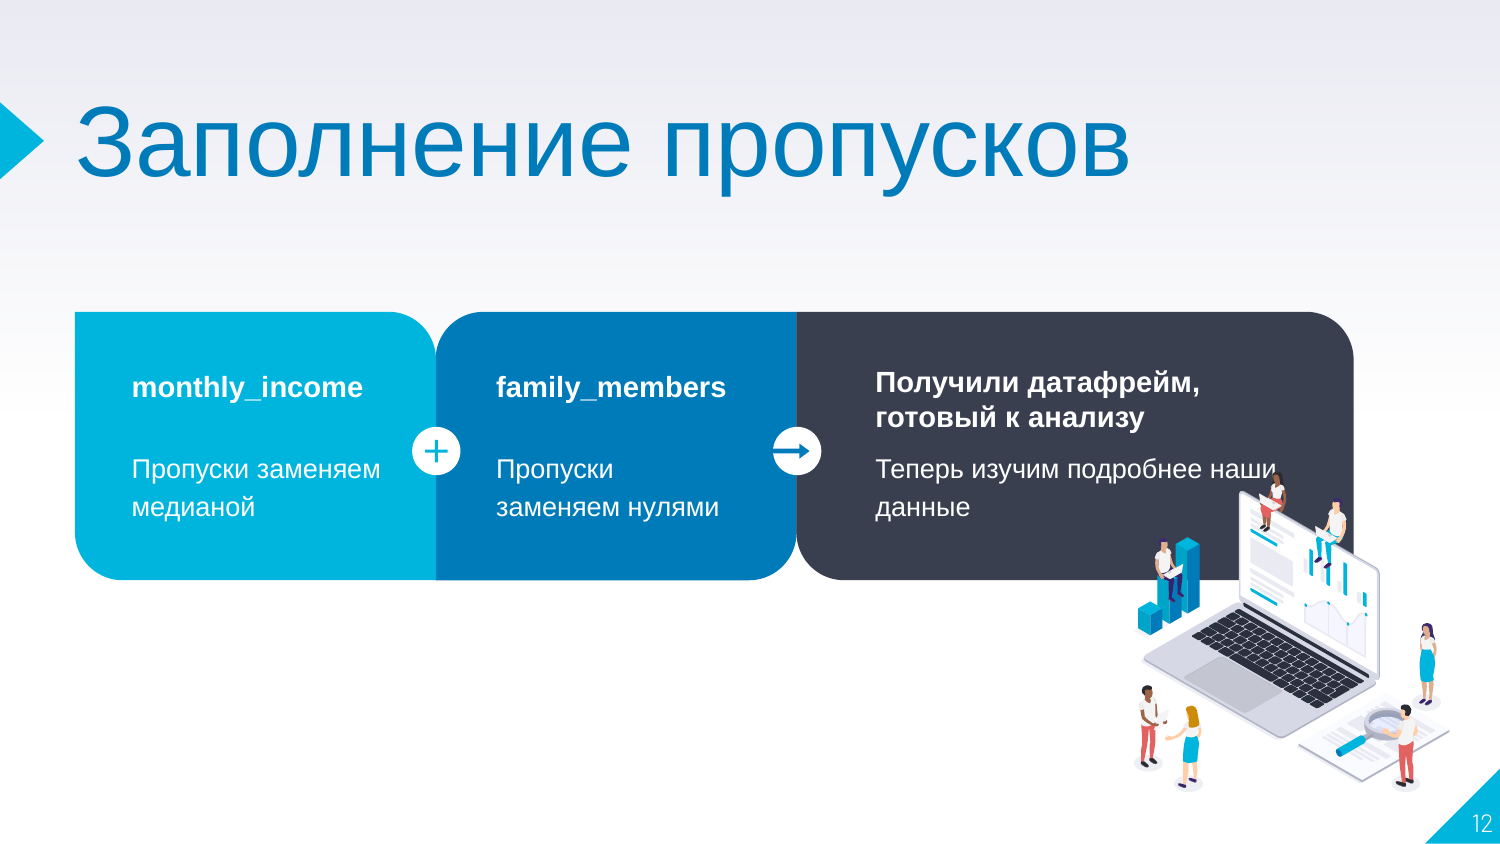

# Заполнение пропусков

monthly_income
Пропуски заменяем медианой

Получили датафрейм, готовый к анализу
Теперь изучим подробнее наши данные

family_members
Пропуски заменяем нулями

12